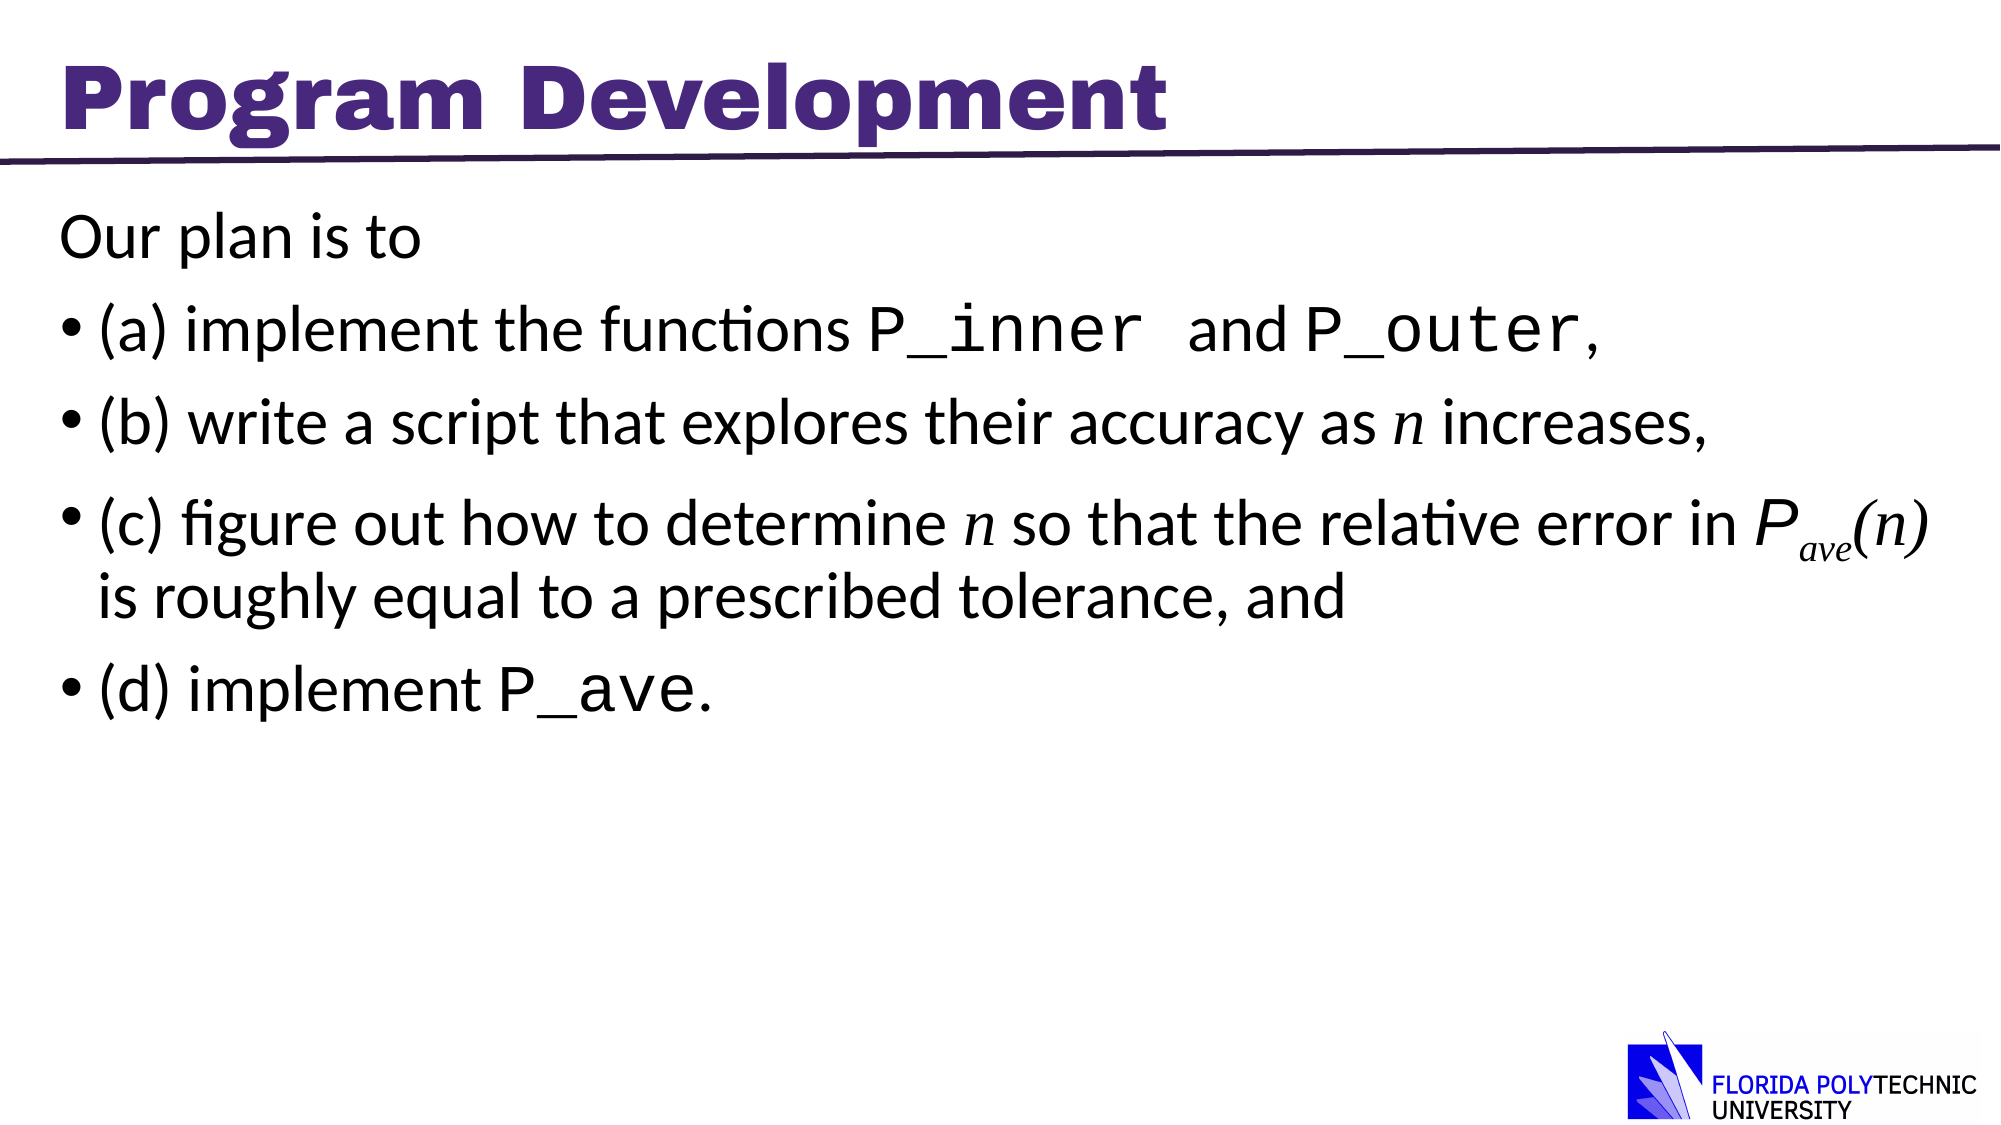

# Program Development
Our plan is to
(a) implement the functions P_inner and P_outer,
(b) write a script that explores their accuracy as n increases,
(c) ﬁgure out how to determine n so that the relative error in Pave(n) is roughly equal to a prescribed tolerance, and
(d) implement P_ave.